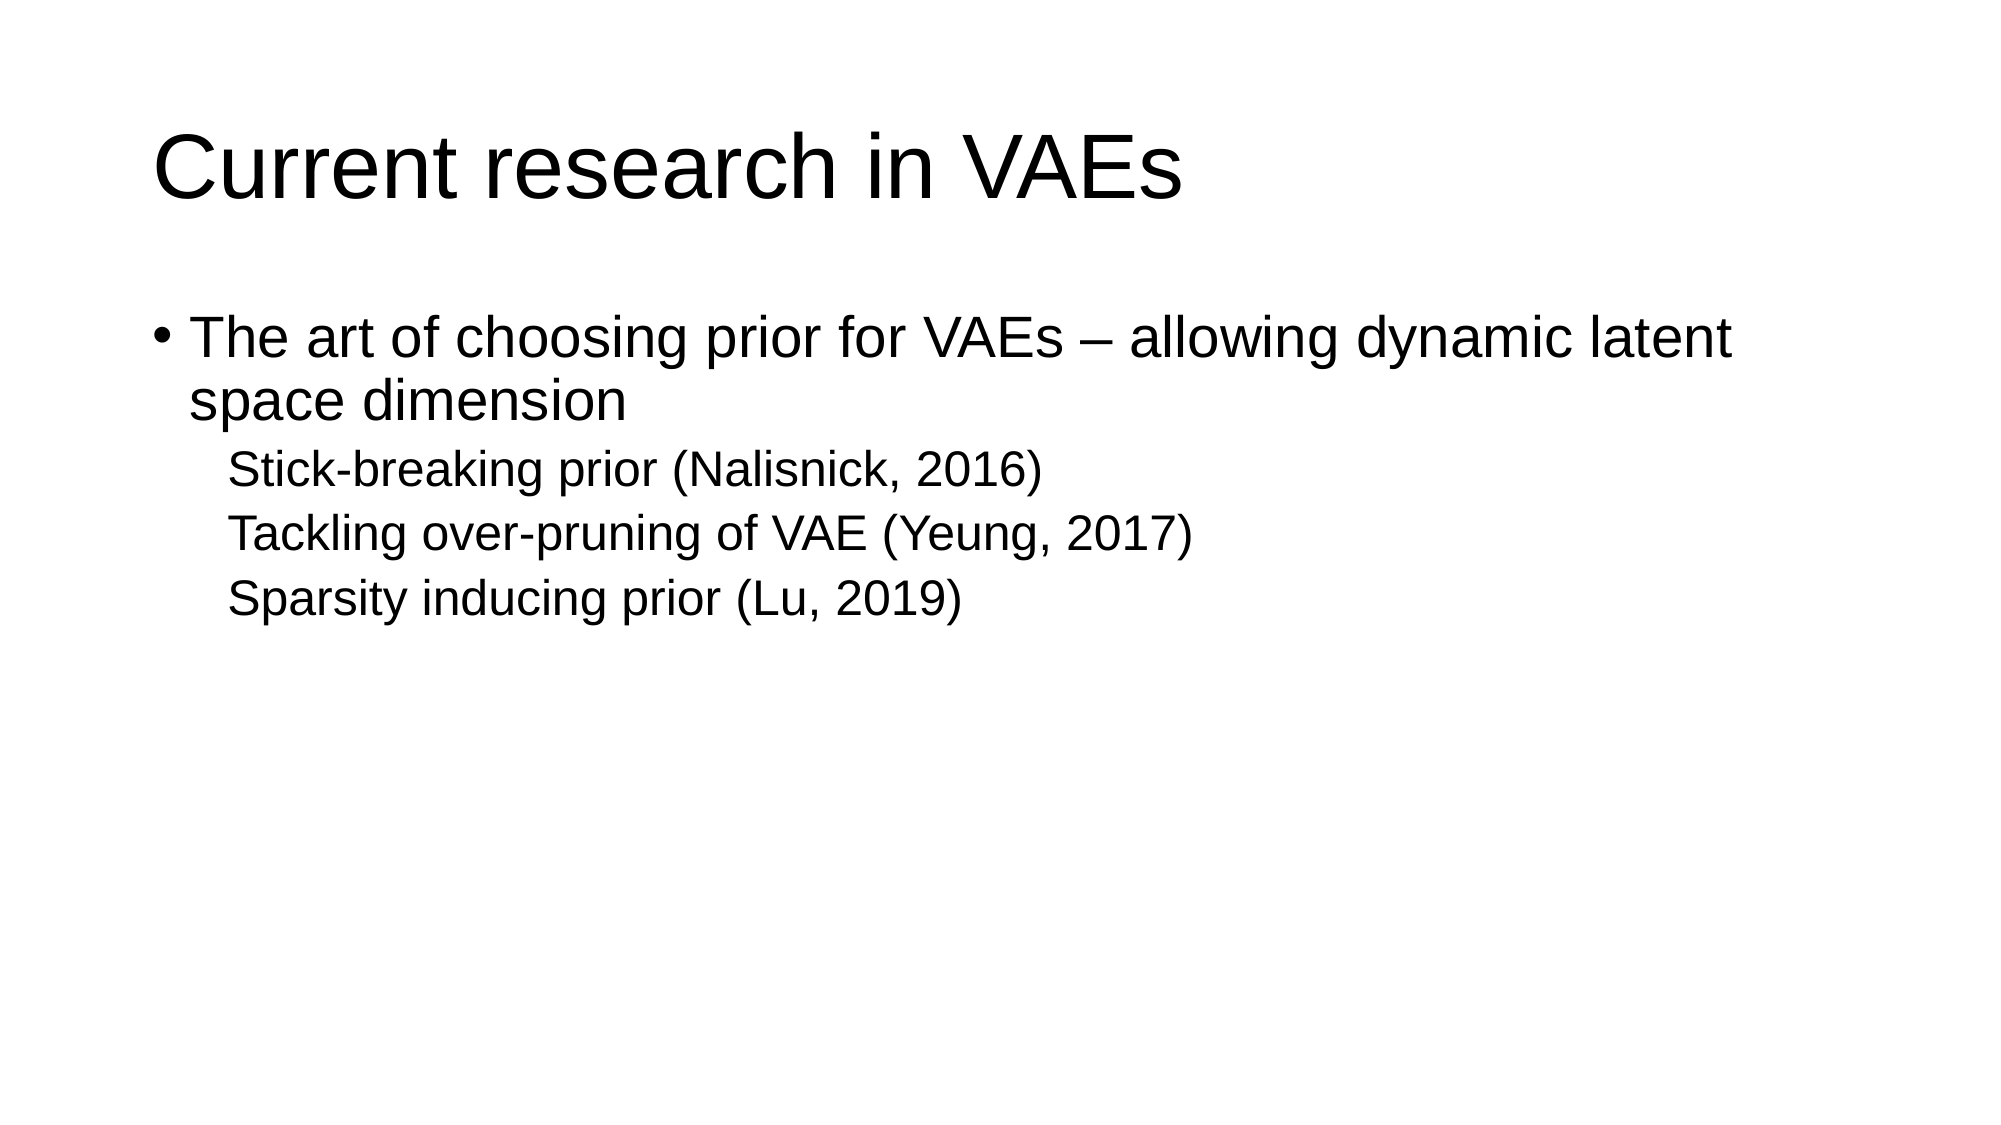

# Current research in VAEs
The art of choosing prior for VAEs – allowing dynamic latent space dimension
Stick-breaking prior (Nalisnick, 2016)
Tackling over-pruning of VAE (Yeung, 2017)
Sparsity inducing prior (Lu, 2019)